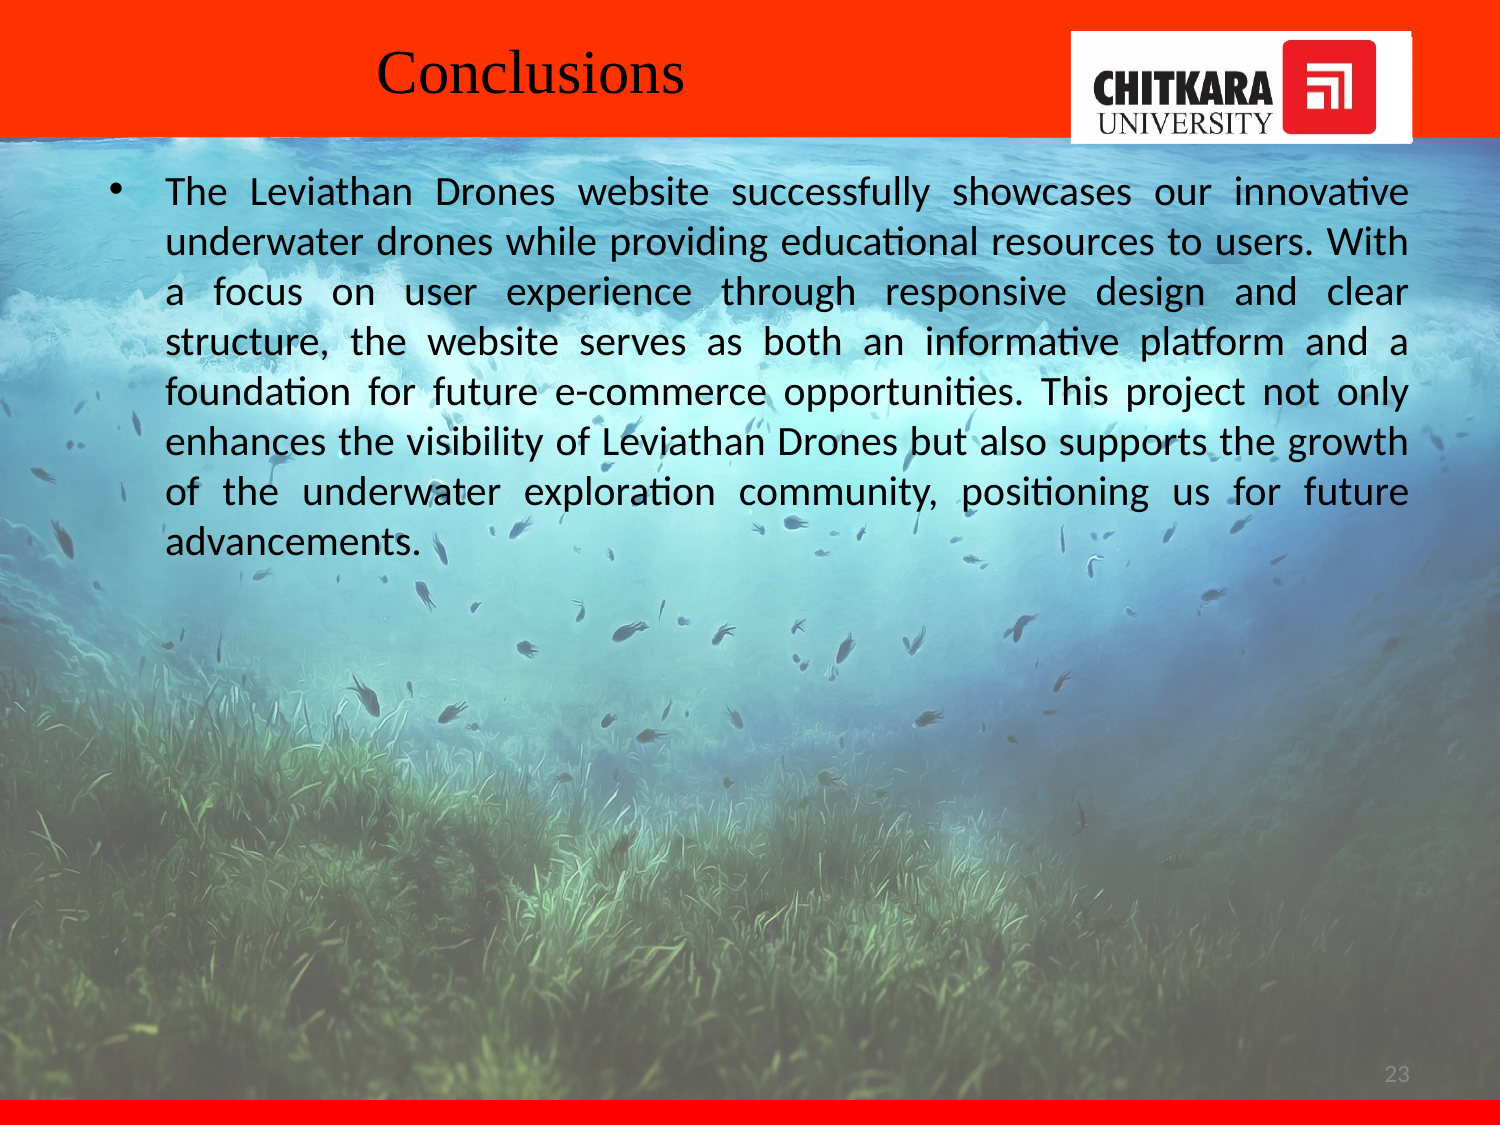

# Conclusions
The Leviathan Drones website successfully showcases our innovative underwater drones while providing educational resources to users. With a focus on user experience through responsive design and clear structure, the website serves as both an informative platform and a foundation for future e-commerce opportunities. This project not only enhances the visibility of Leviathan Drones but also supports the growth of the underwater exploration community, positioning us for future advancements.
23